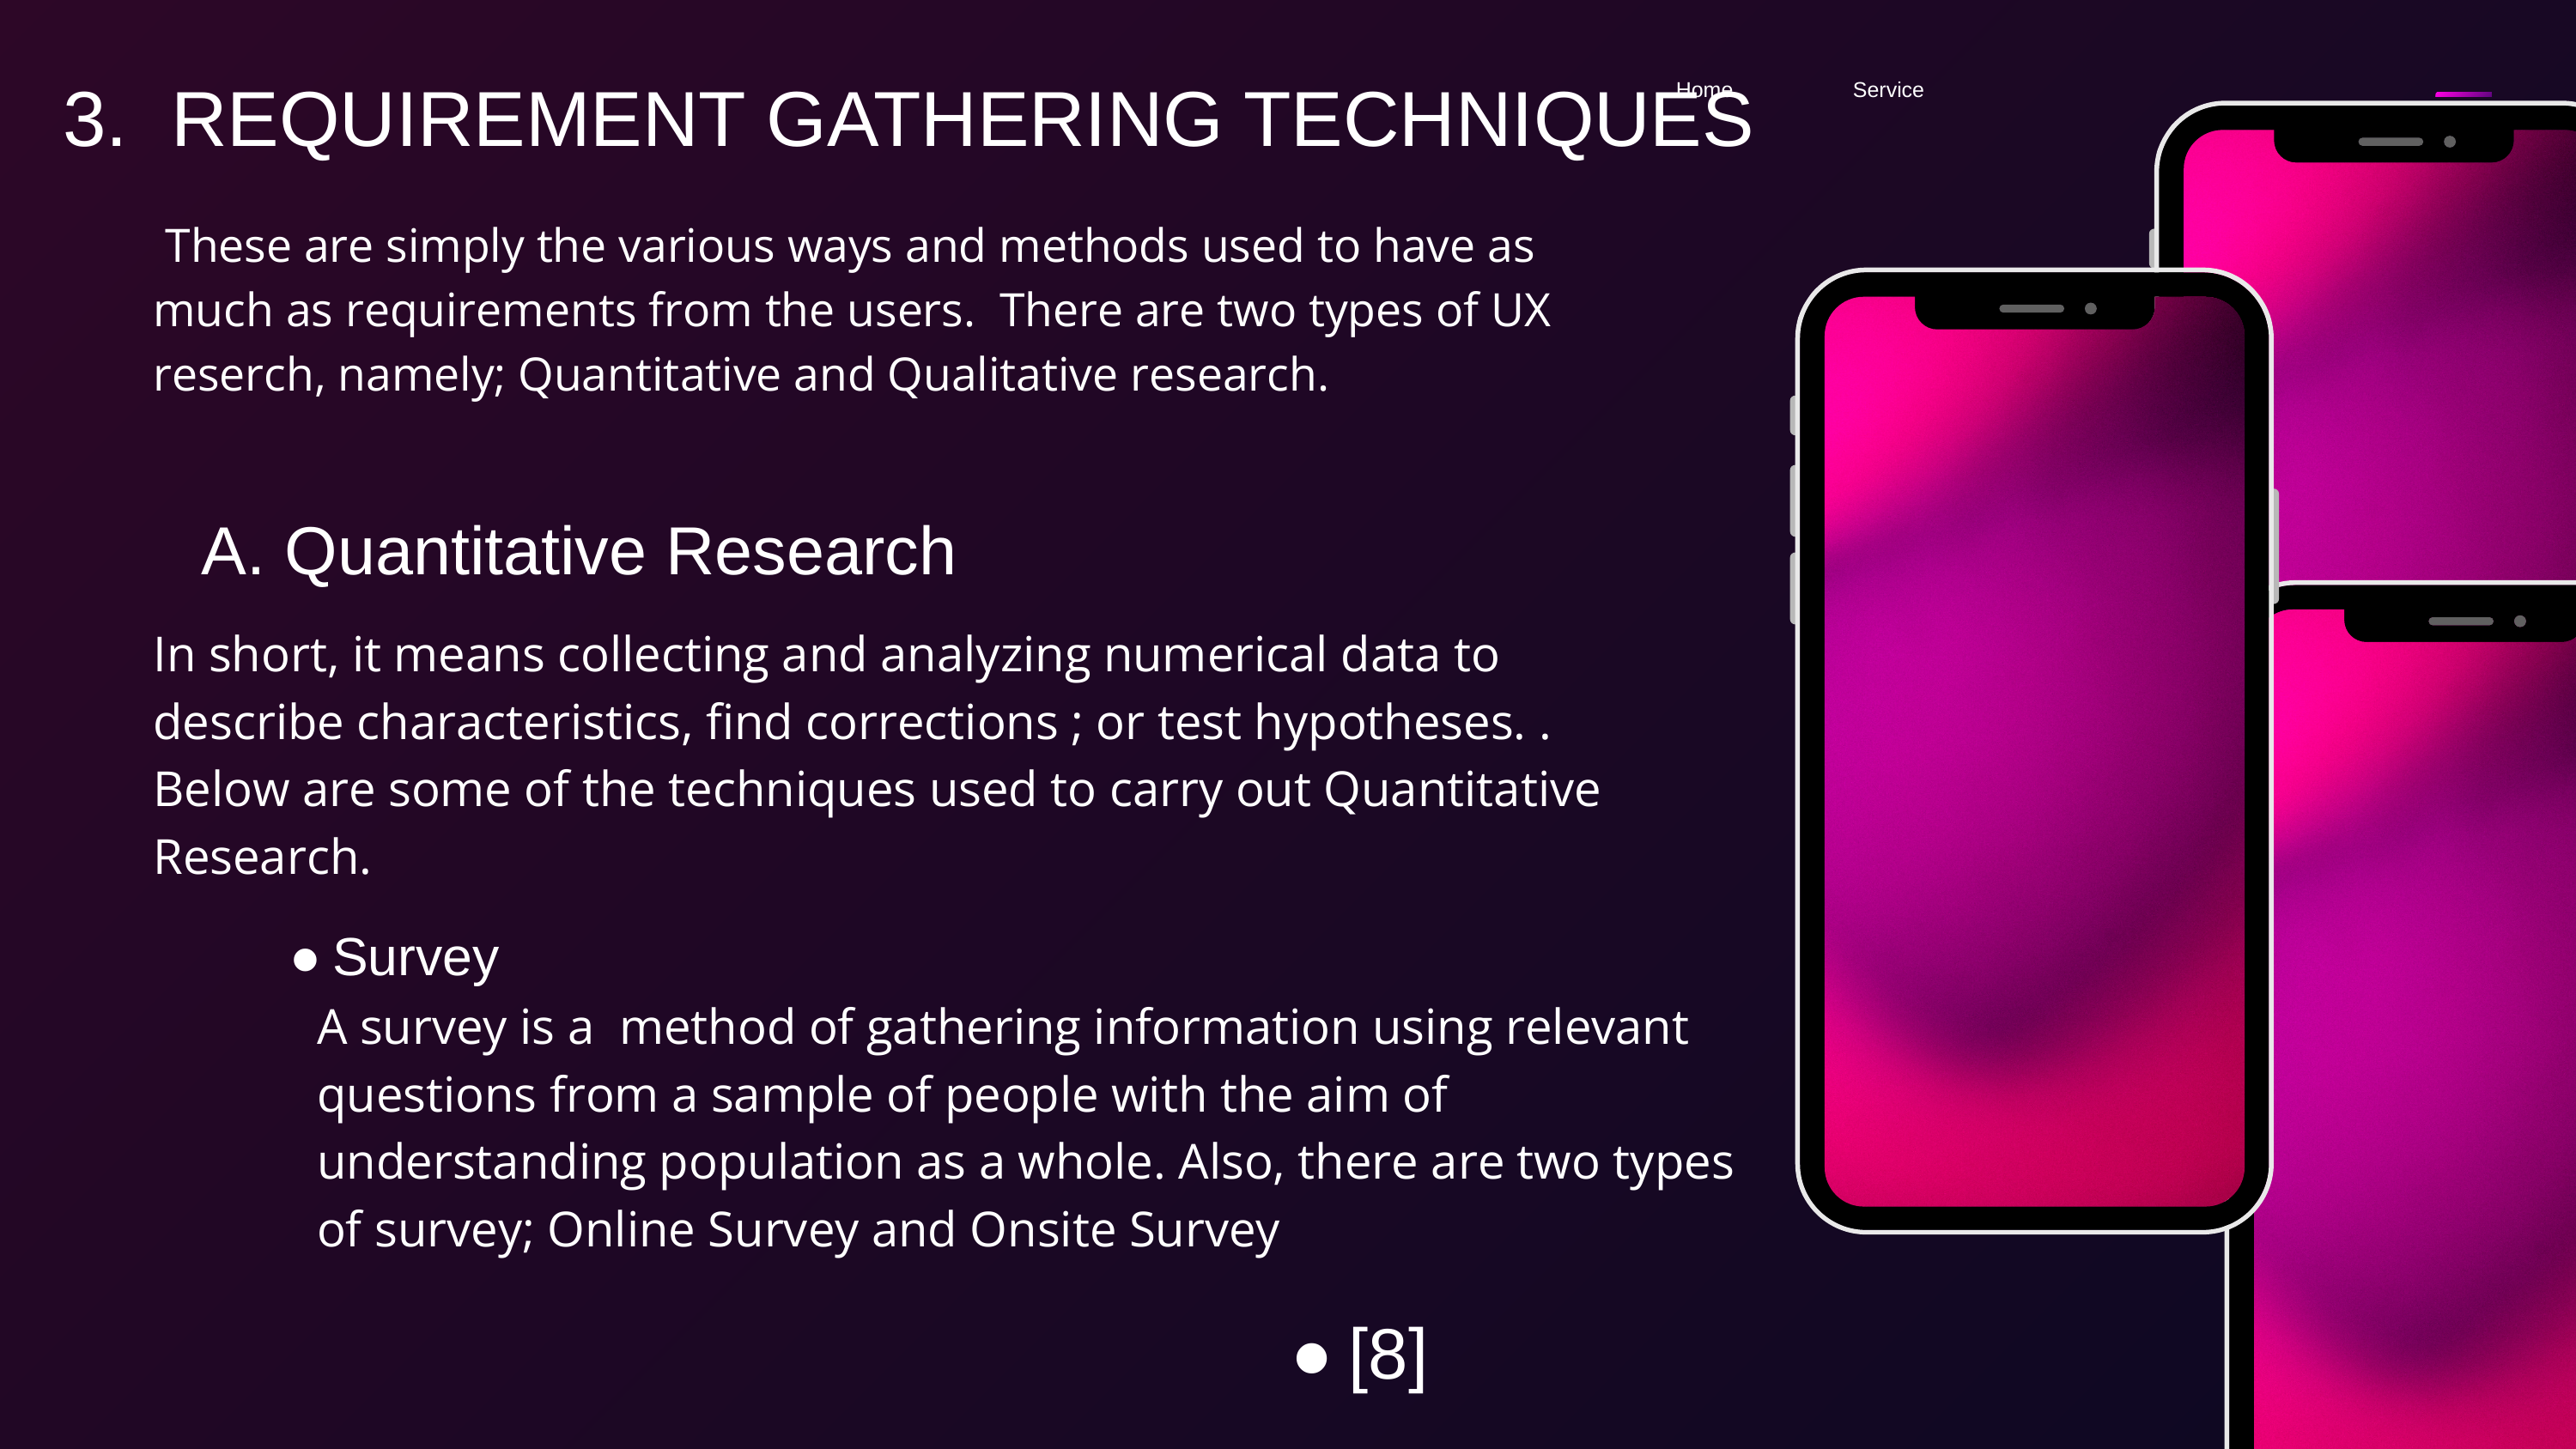

3.  REQUIREMENT GATHERING TECHNIQUES

Home
Service

 These are simply the various ways and methods used to have as much as requirements from the users.  There are two types of UX reserch, namely; Quantitative and Qualitative research.

A. Quantitative Research

In short, it means collecting and analyzing numerical data to describe characteristics, find corrections ; or test hypotheses. . Below are some of the techniques used to carry out Quantitative Research.
⦁ Survey

A survey is a  method of gathering information using relevant questions from a sample of people with the aim of understanding population as a whole. Also, there are two types of survey; Online Survey and Onsite Survey

⦁ [8]